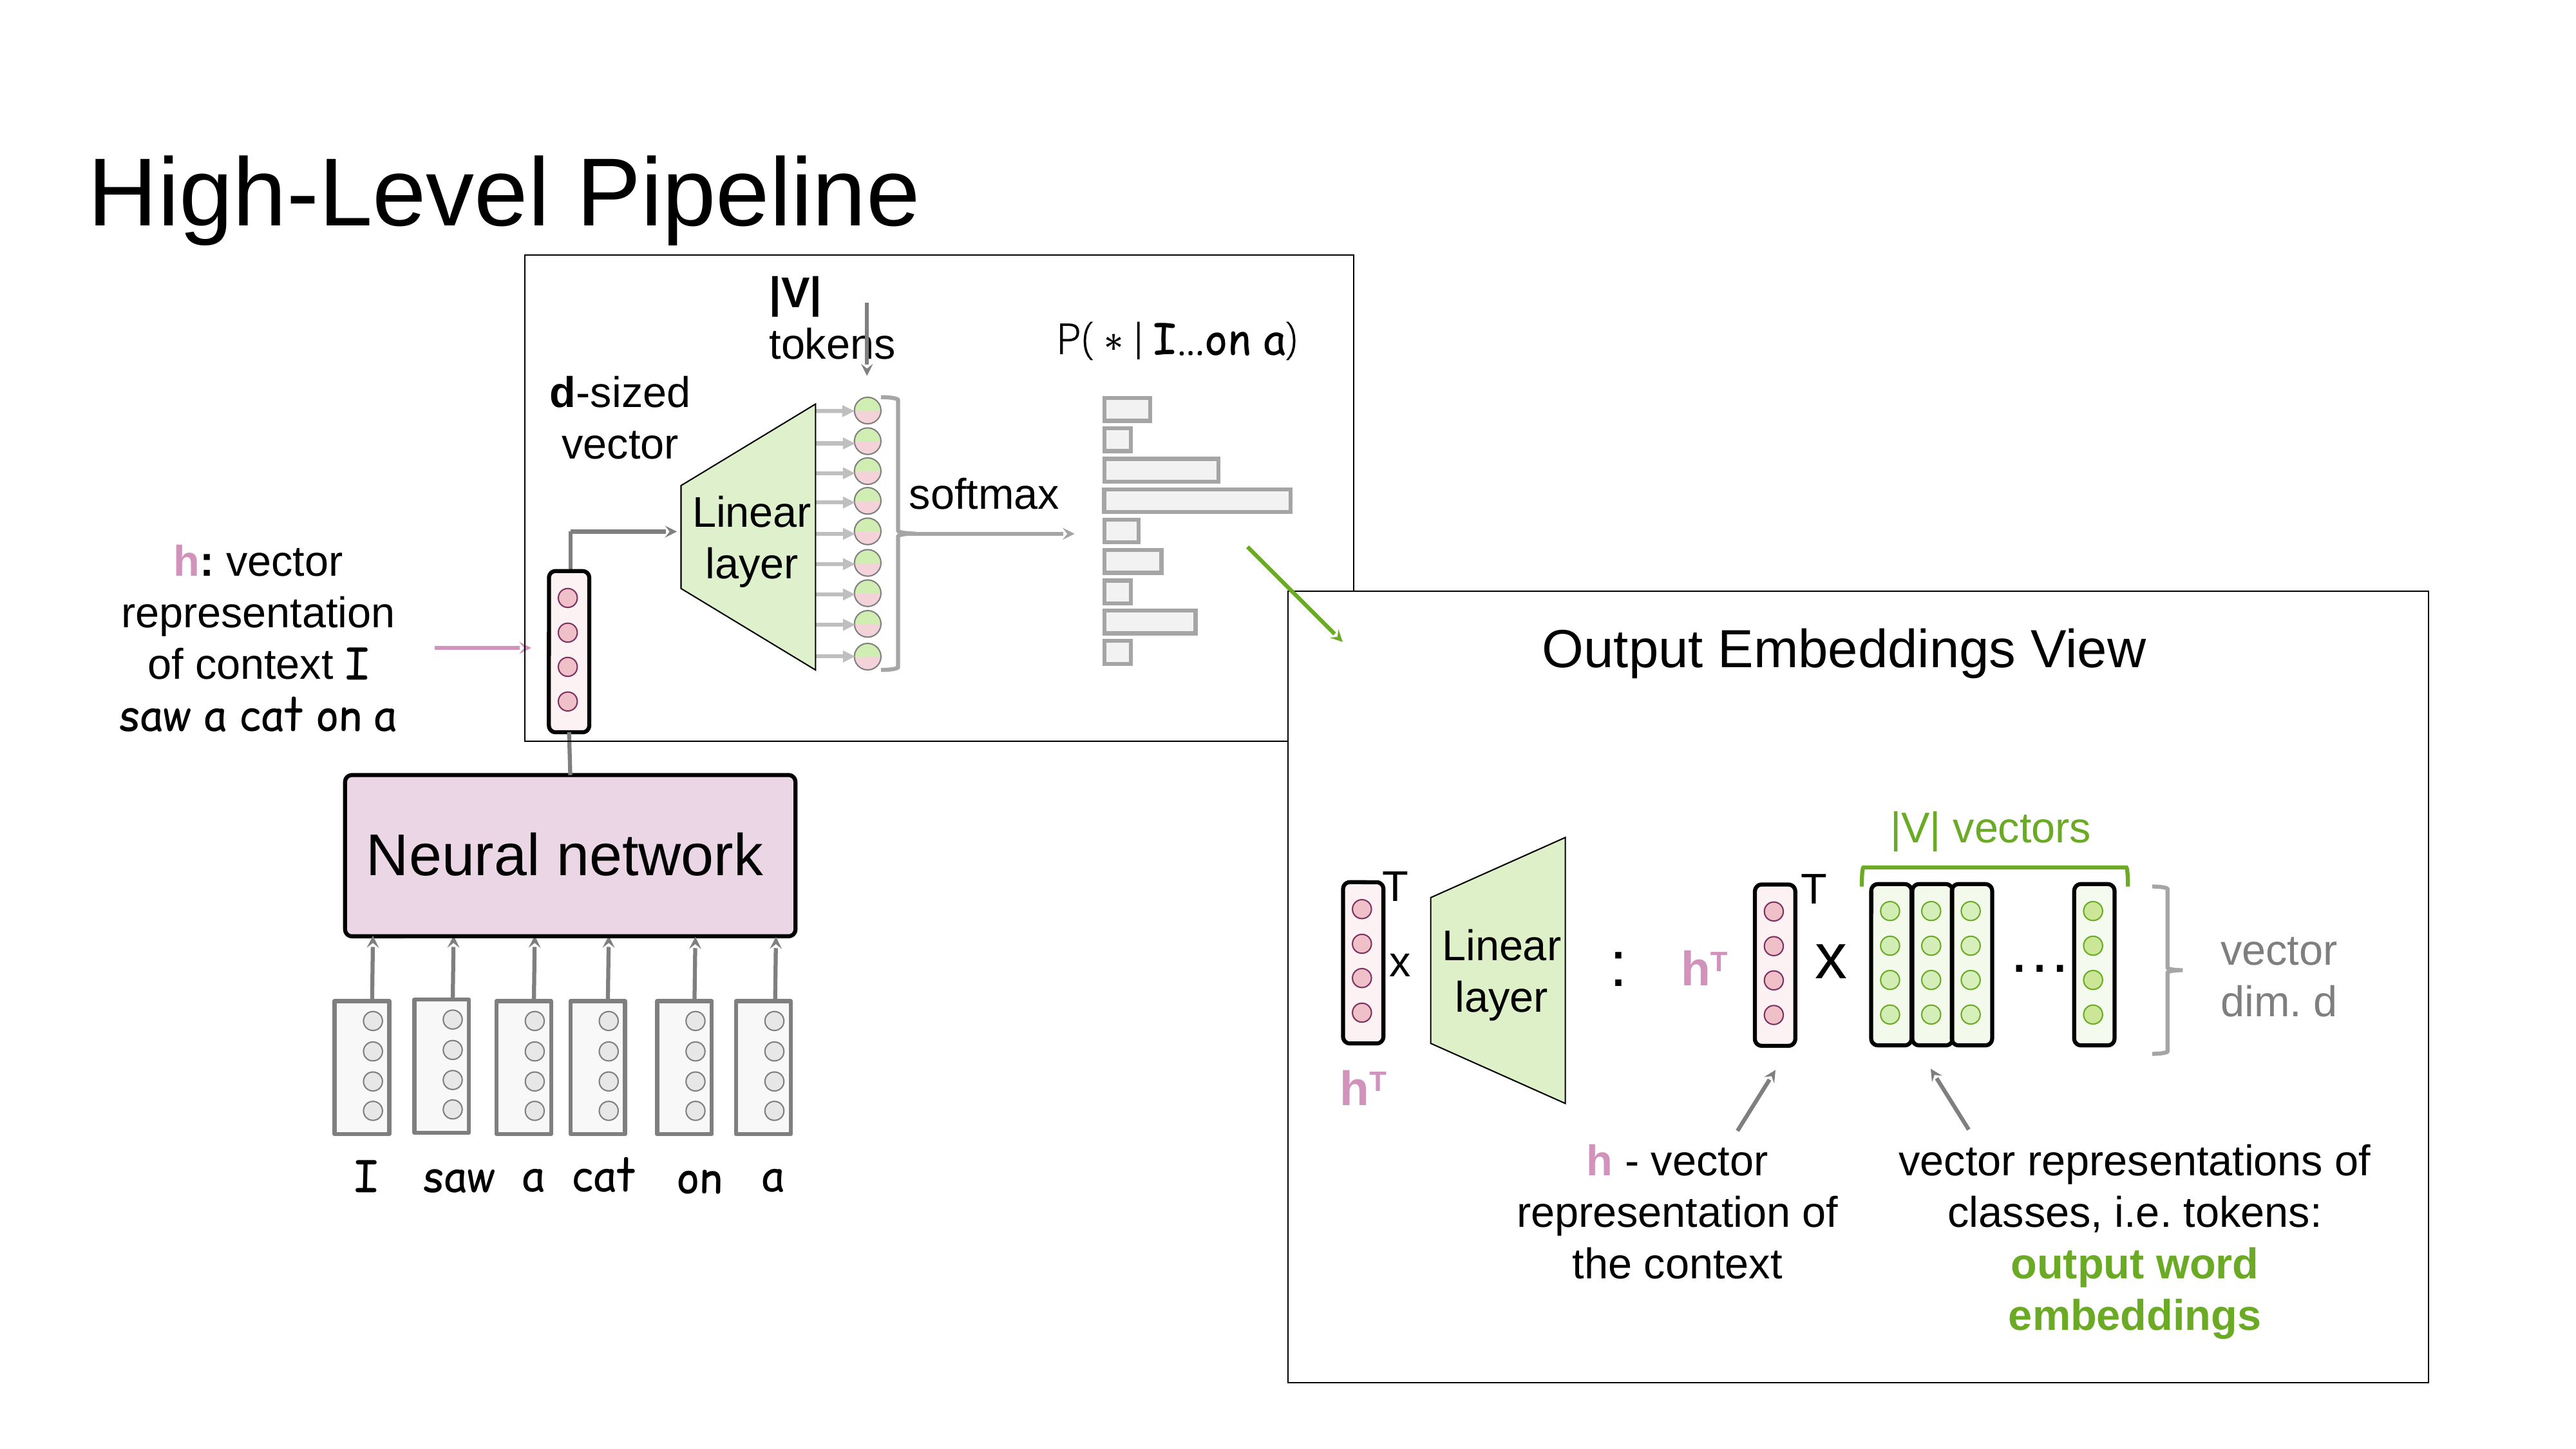

# High-Level Pipeline

|V| tokens

d-sized vector

softmax

Linear
layer

h: vector representation of context I saw a cat on a

Output Embeddings View

|V| vectors
Neural network
T
T

…

x
Linear
layer
:
vector dim. d
x
hT

hT

h - vector representation of the context
vector representations of classes, i.e. tokens: output word embeddings
cat
a
a
saw
I
on